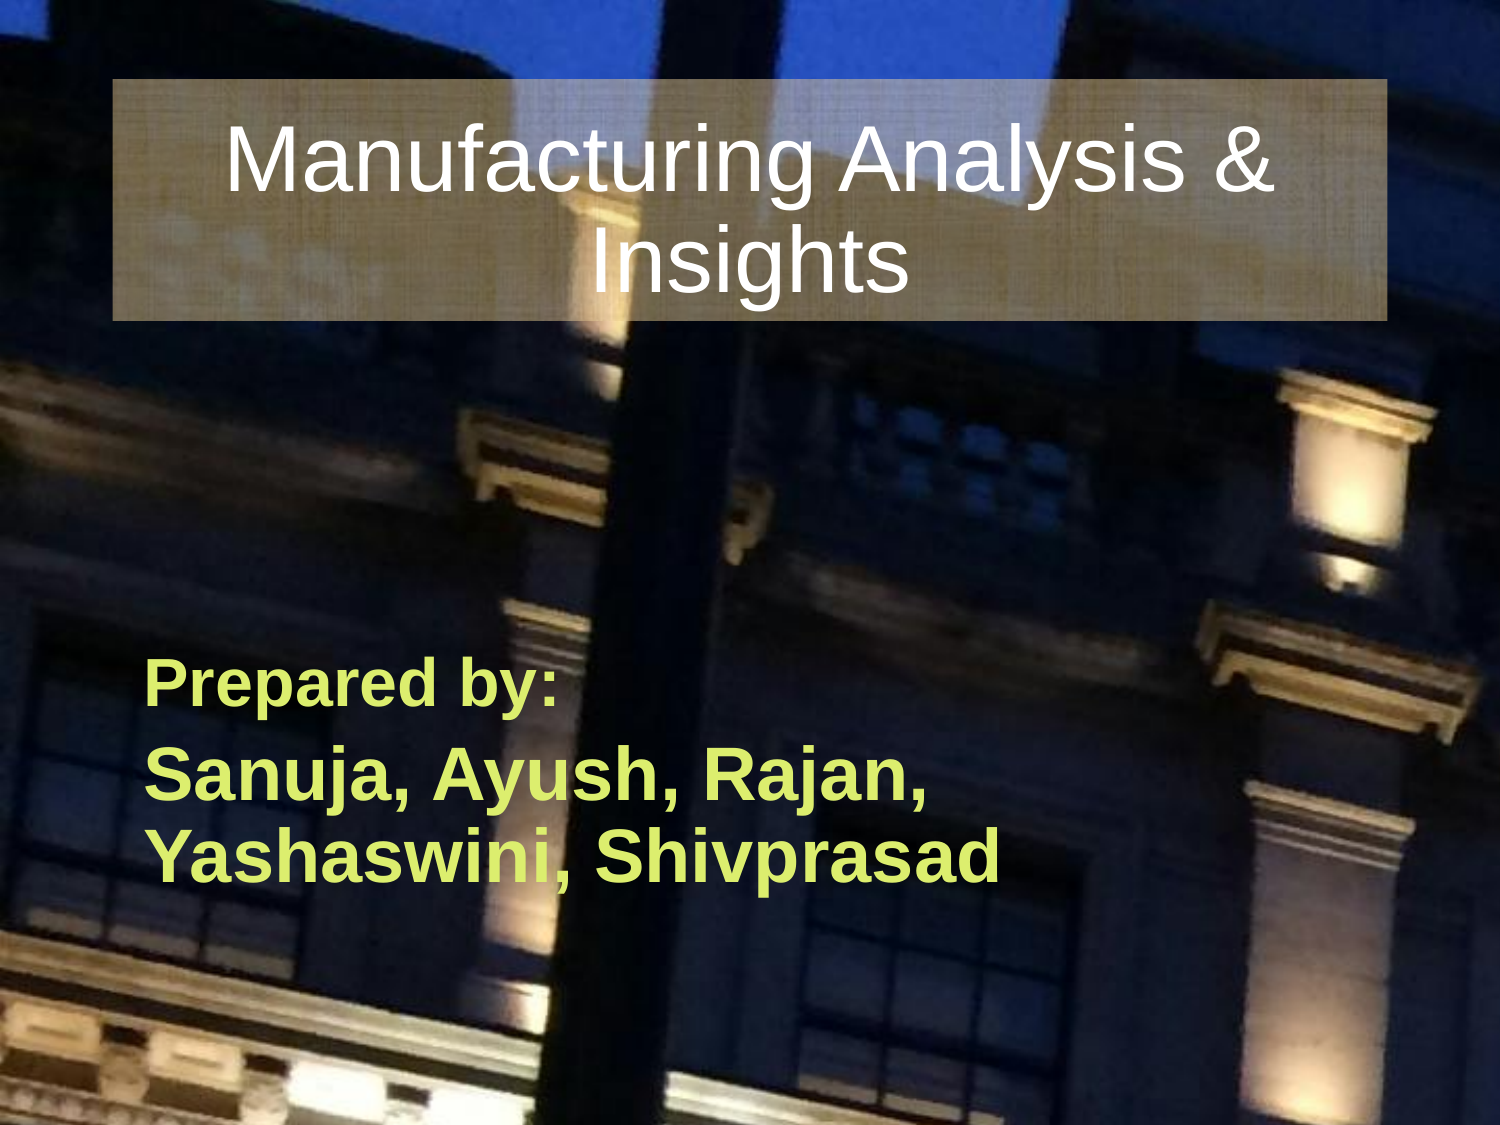

# Manufacturing Analysis & Insights

Prepared by:
Sanuja, Ayush, Rajan, Yashaswini, Shivprasad